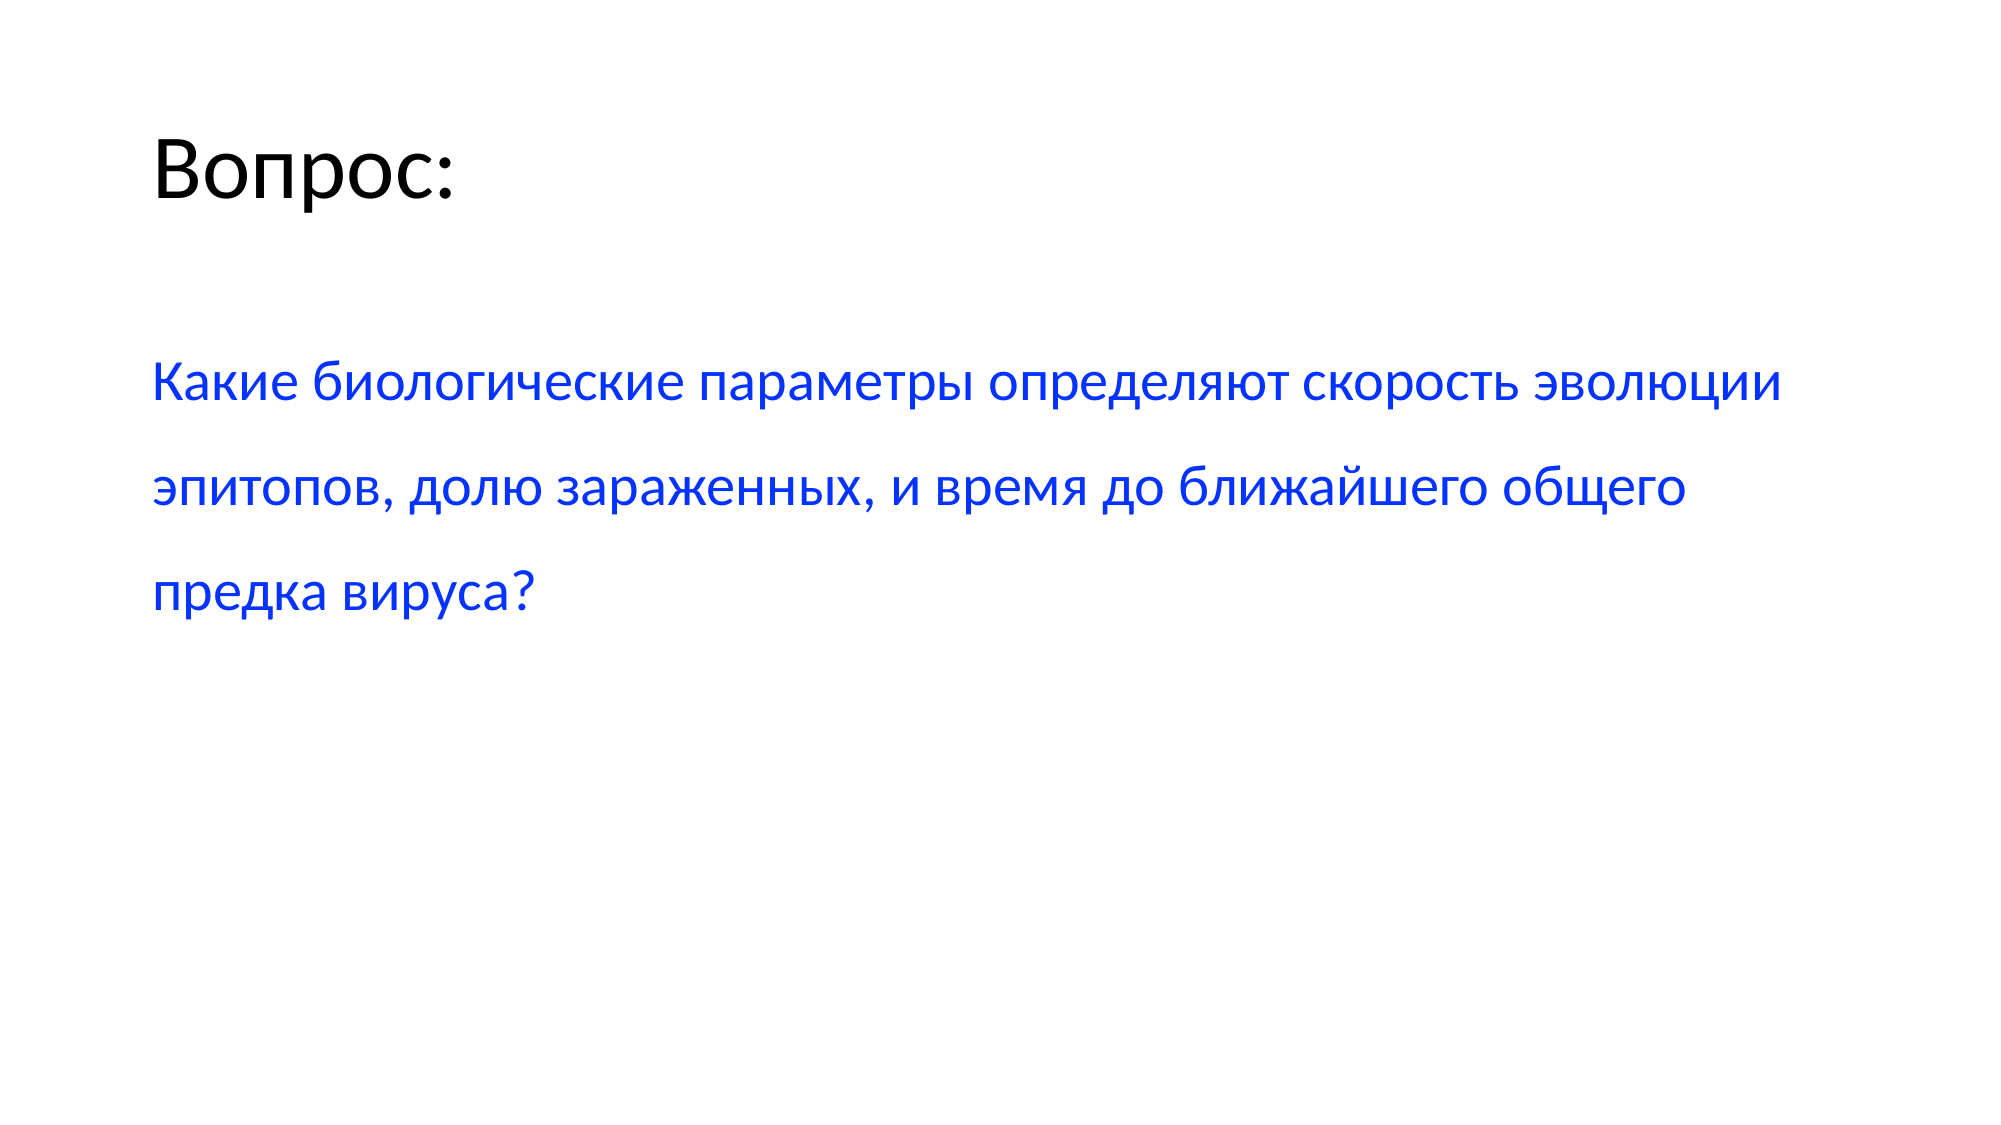

# Вопрос:
Какие биологические параметры определяют скорость эволюции эпитопов, долю зараженных, и время до ближайшего общего предка вируса?